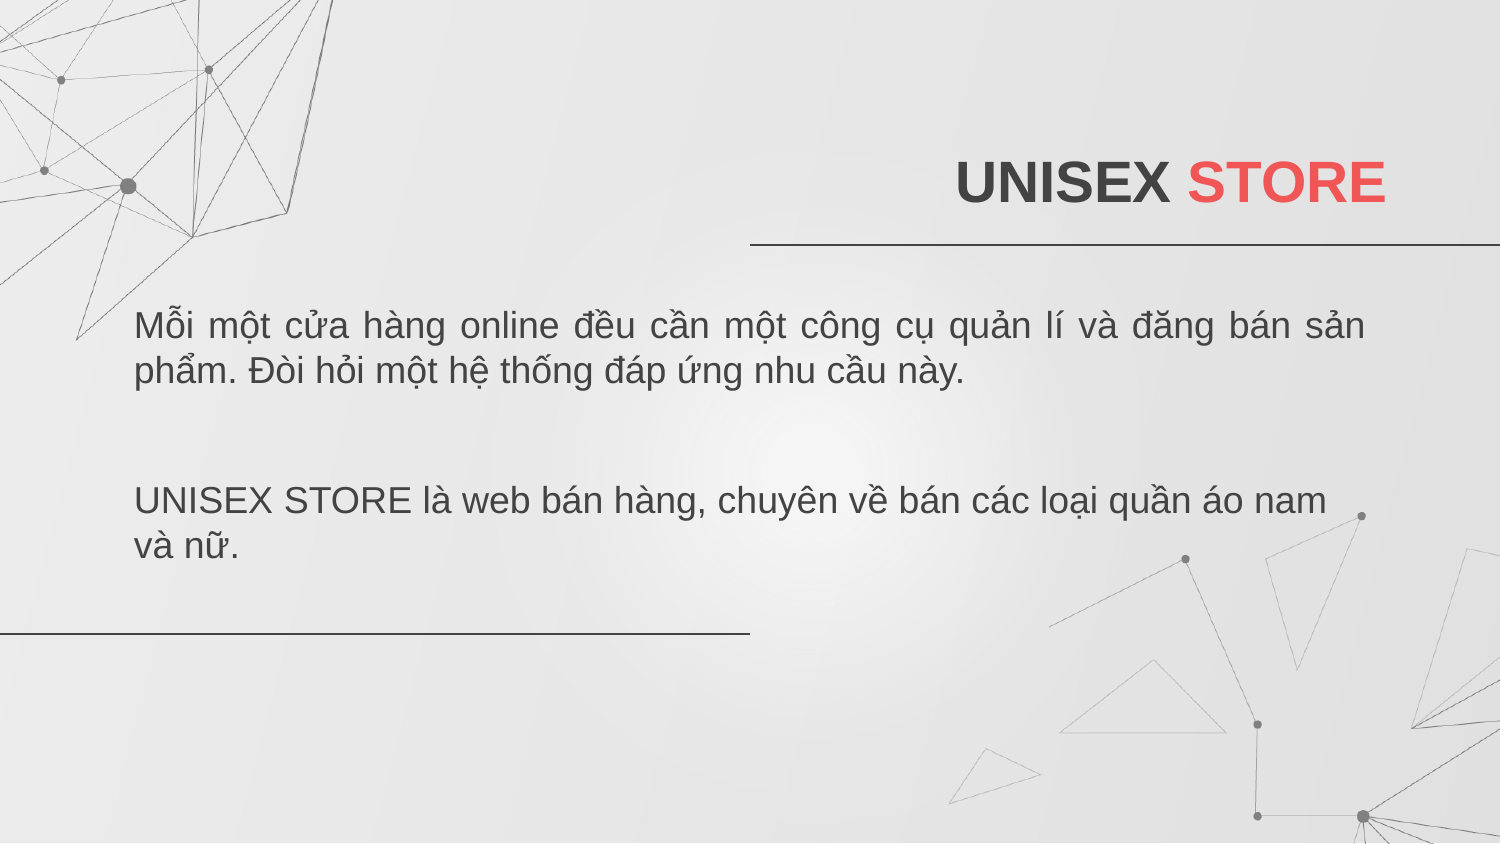

# UNISEX STORE
Mỗi một cửa hàng online đều cần một công cụ quản lí và đăng bán sản phẩm. Đòi hỏi một hệ thống đáp ứng nhu cầu này.
UNISEX STORE là web bán hàng, chuyên về bán các loại quần áo nam và nữ.